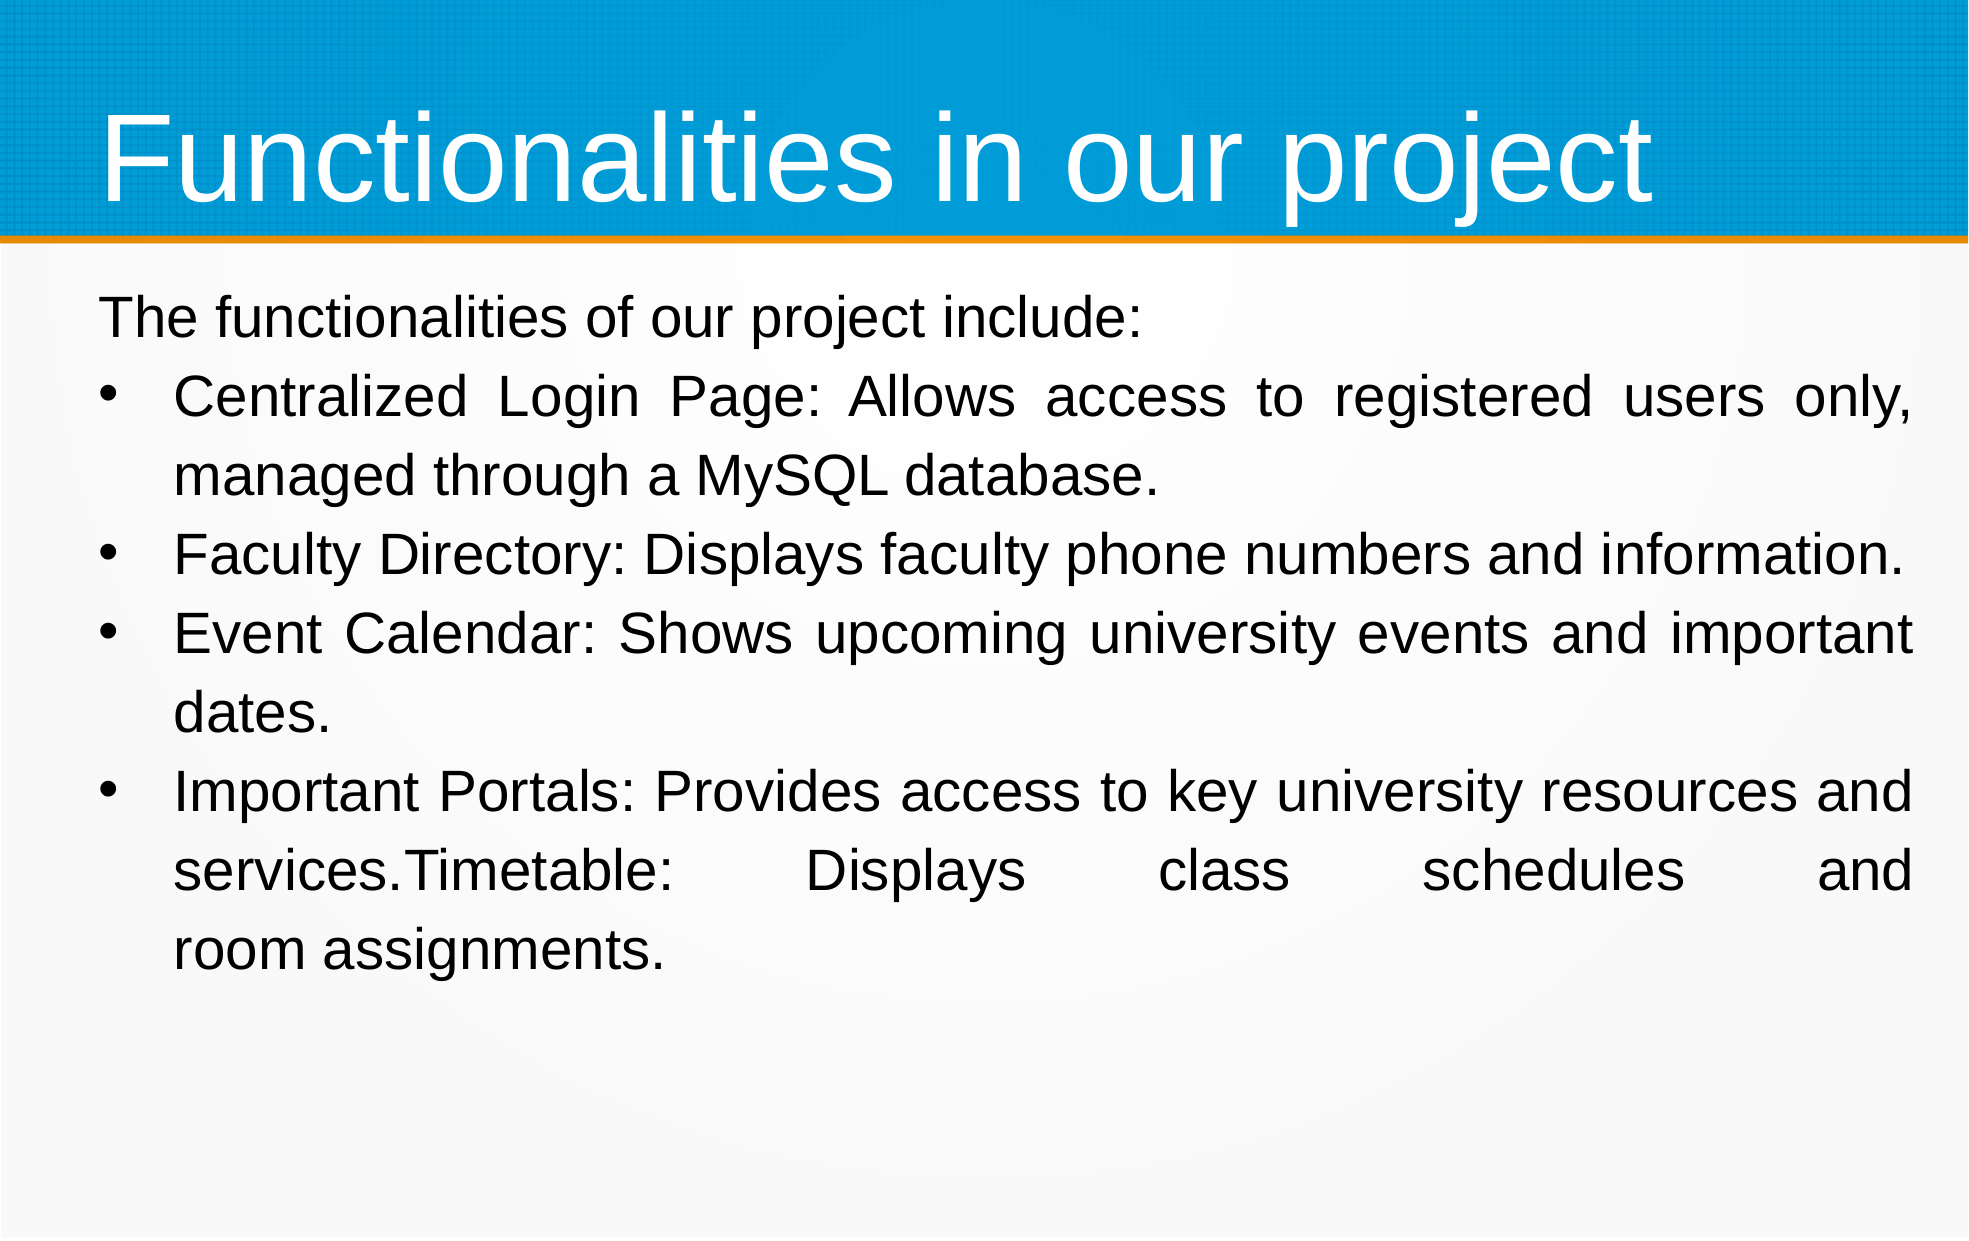

# Functionalities in our project
The functionalities of our project include:
Centralized Login Page: Allows access to registered users only, managed through a MySQL database.
Faculty Directory: Displays faculty phone numbers and information.
Event Calendar: Shows upcoming university events and important dates.
Important Portals: Provides access to key university resources and services.Timetable: Displays class schedules and room assignments.